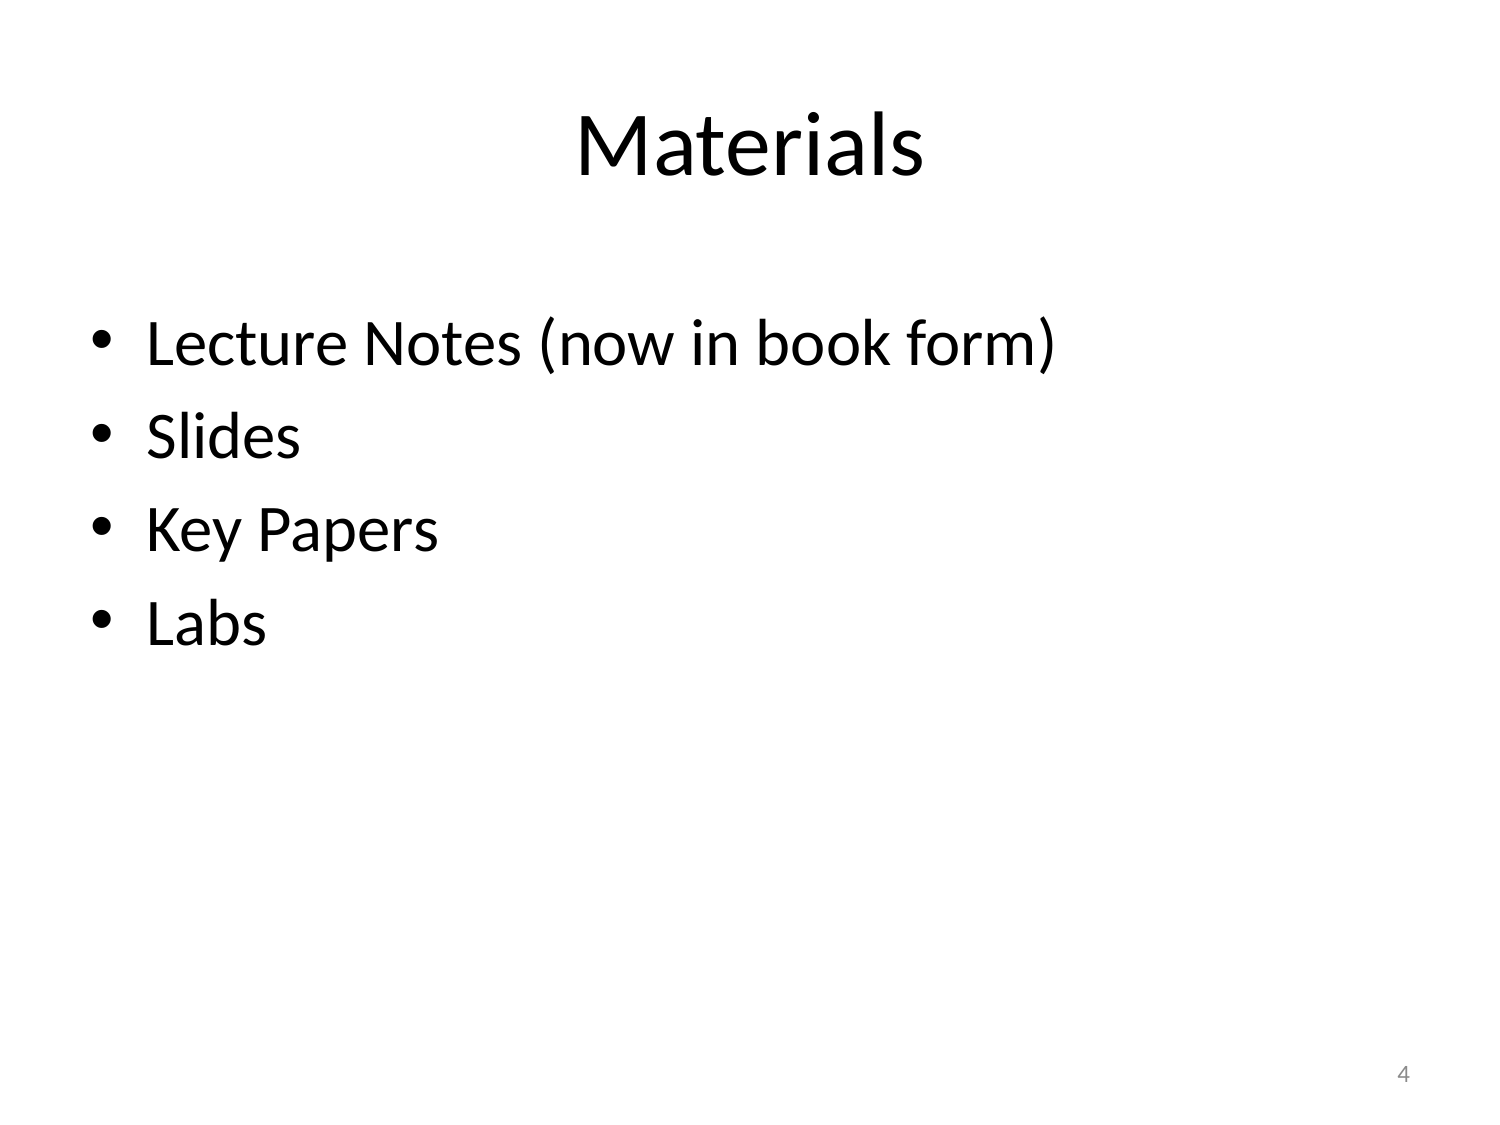

# Materials
Lecture Notes (now in book form)
Slides
Key Papers
Labs
4